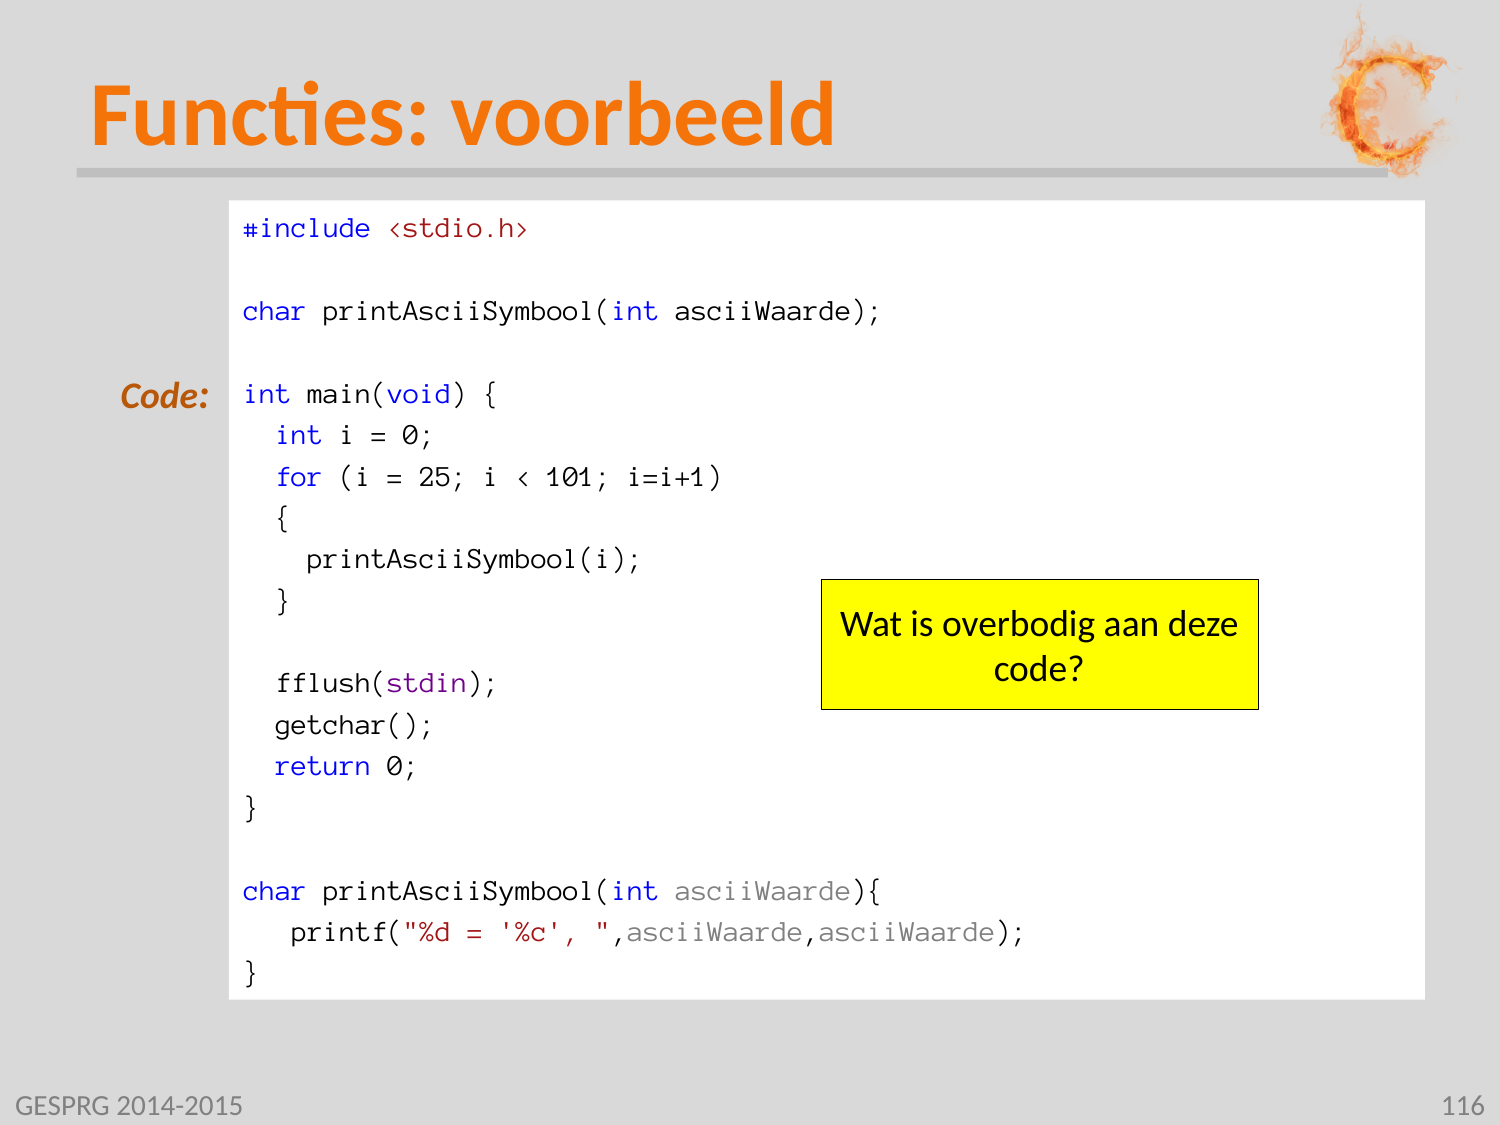

# Functies: voorbeeld

#include <stdio.h>

char printAsciiSymbool(int asciiWaarde);

int main(void) {
  int i = 0;
  for (i = 25; i < 101; i=i+1)
  {
    printAsciiSymbool(i);
  }

  fflush(stdin);
  getchar();
  return 0;
}

char printAsciiSymbool(int asciiWaarde){
   printf("%d = '%c', ",asciiWaarde,asciiWaarde);
}

Wat is overbodig aan deze code?
GESPRG 2014-2015
116